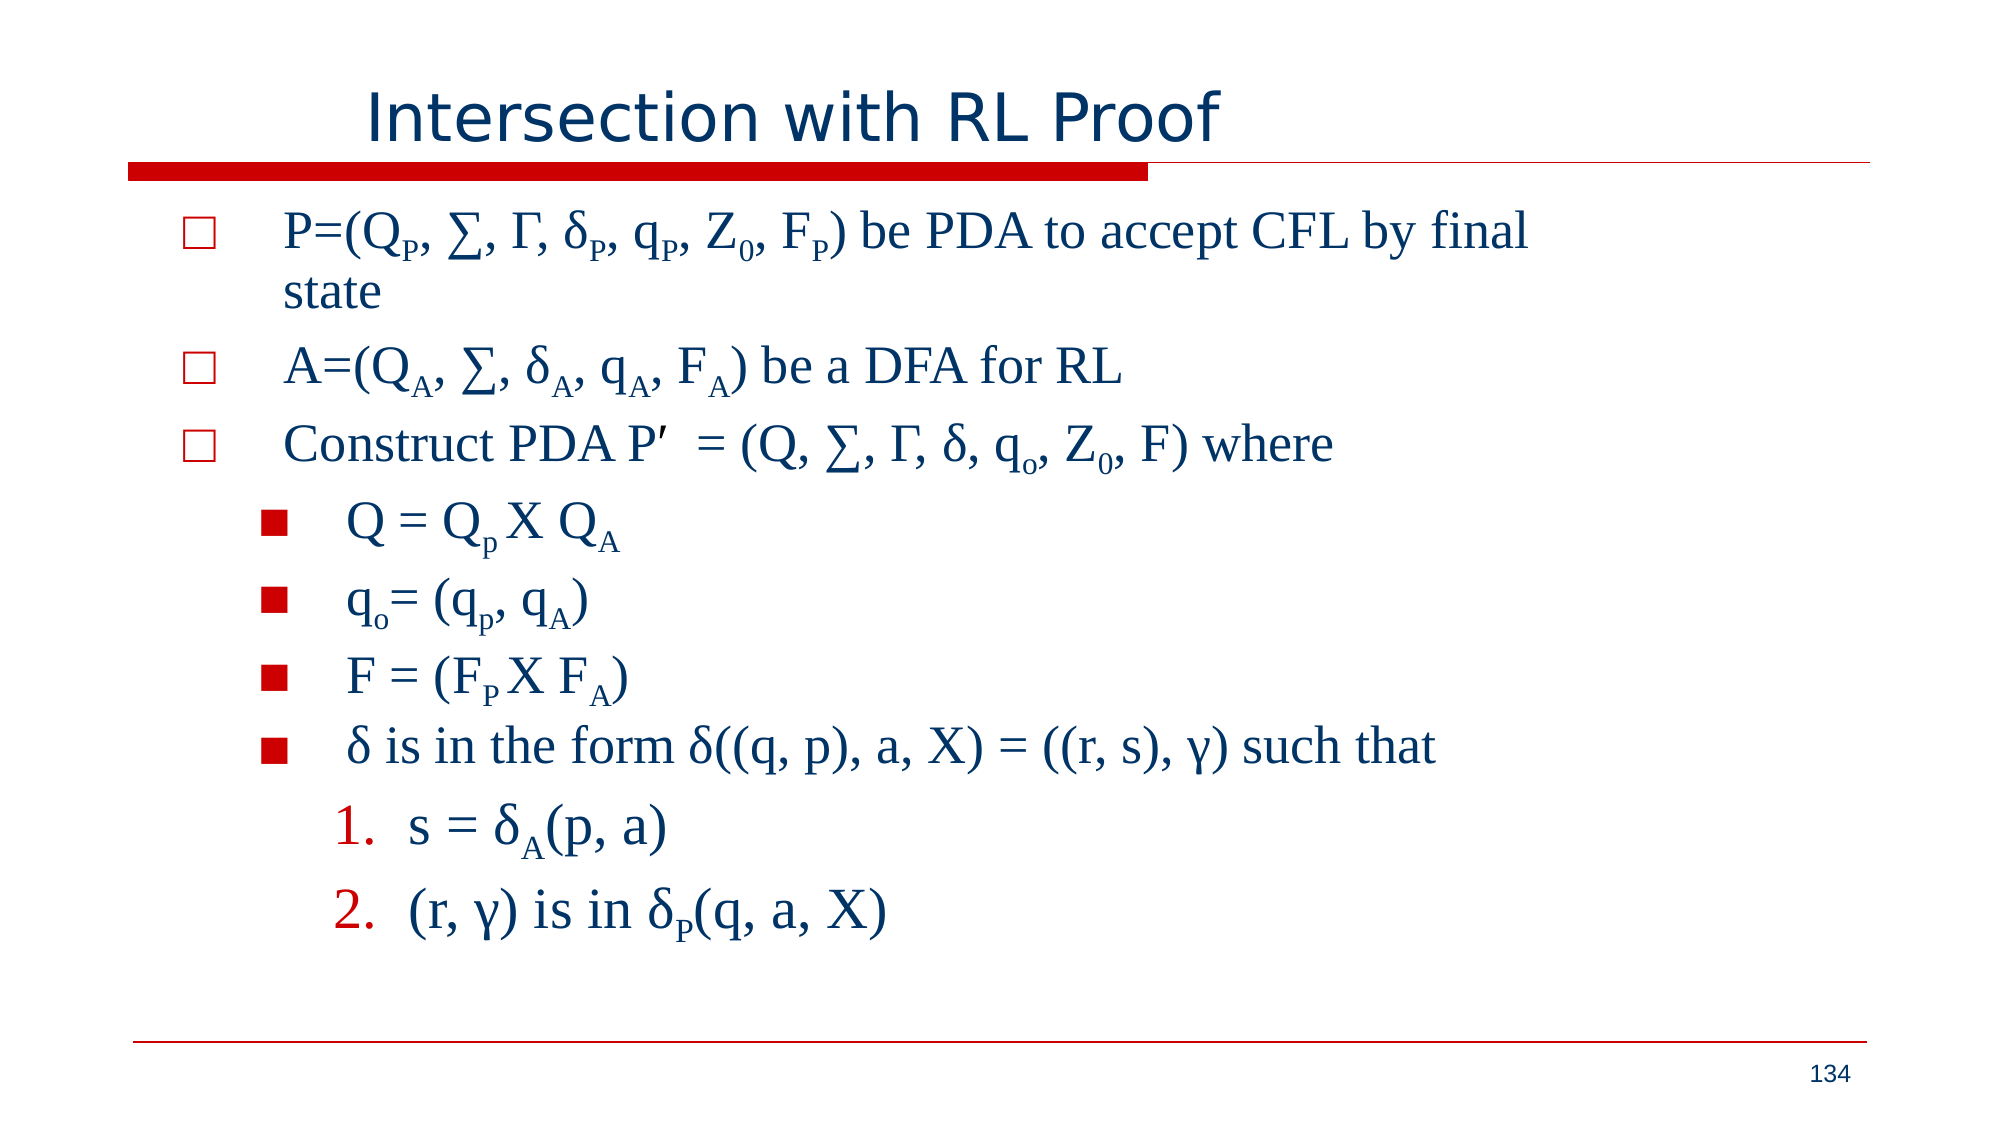

# Intersection with RL Proof
P=(QP, ∑, Γ, δP, qP, Z0, FP) be PDA to accept CFL by final state
A=(QA, ∑, δA, qA, FA) be a DFA for RL
Construct PDA P′  = (Q, ∑, Γ, δ, qo, Z0, F) where
Q = Qp X QA
qo= (qp, qA)
F = (FP X FA)
δ is in the form δ((q, p), a, X) = ((r, s), γ) such that
s = δA(p, a)
(r, γ) is in δP(q, a, X)
134